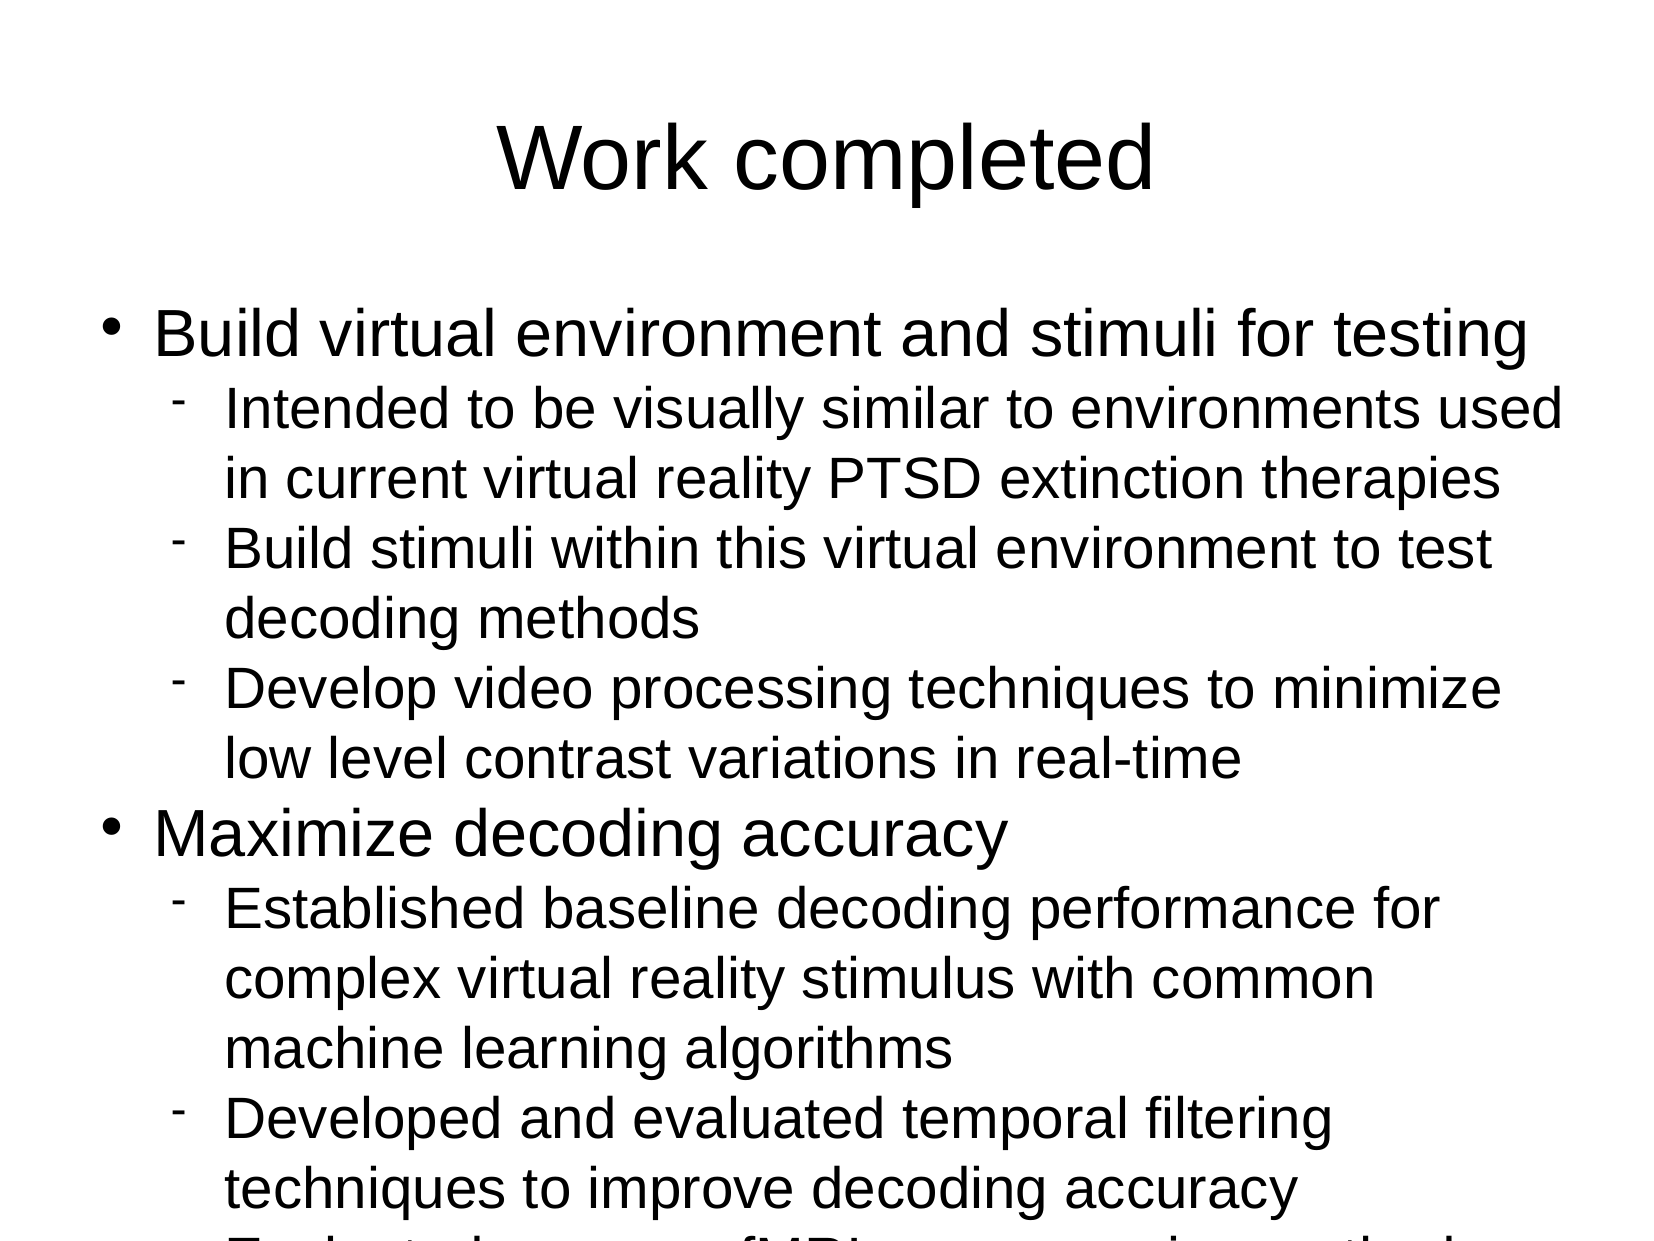

Work completed
Build virtual environment and stimuli for testing
Intended to be visually similar to environments used in current virtual reality PTSD extinction therapies
Build stimuli within this virtual environment to test decoding methods
Develop video processing techniques to minimize low level contrast variations in real-time
Maximize decoding accuracy
Established baseline decoding performance for complex virtual reality stimulus with common machine learning algorithms
Developed and evaluated temporal filtering techniques to improve decoding accuracy
Evaluated common fMRI preprocessing methods with respect to decoding accuracy
Run in real-time
Created robust and automated registration pipeline that can be used in real-time
Visualize models
Adapted sensitivity analysis (ref) for visualization purposes
Can be applied to nearly all machine learning algorithms